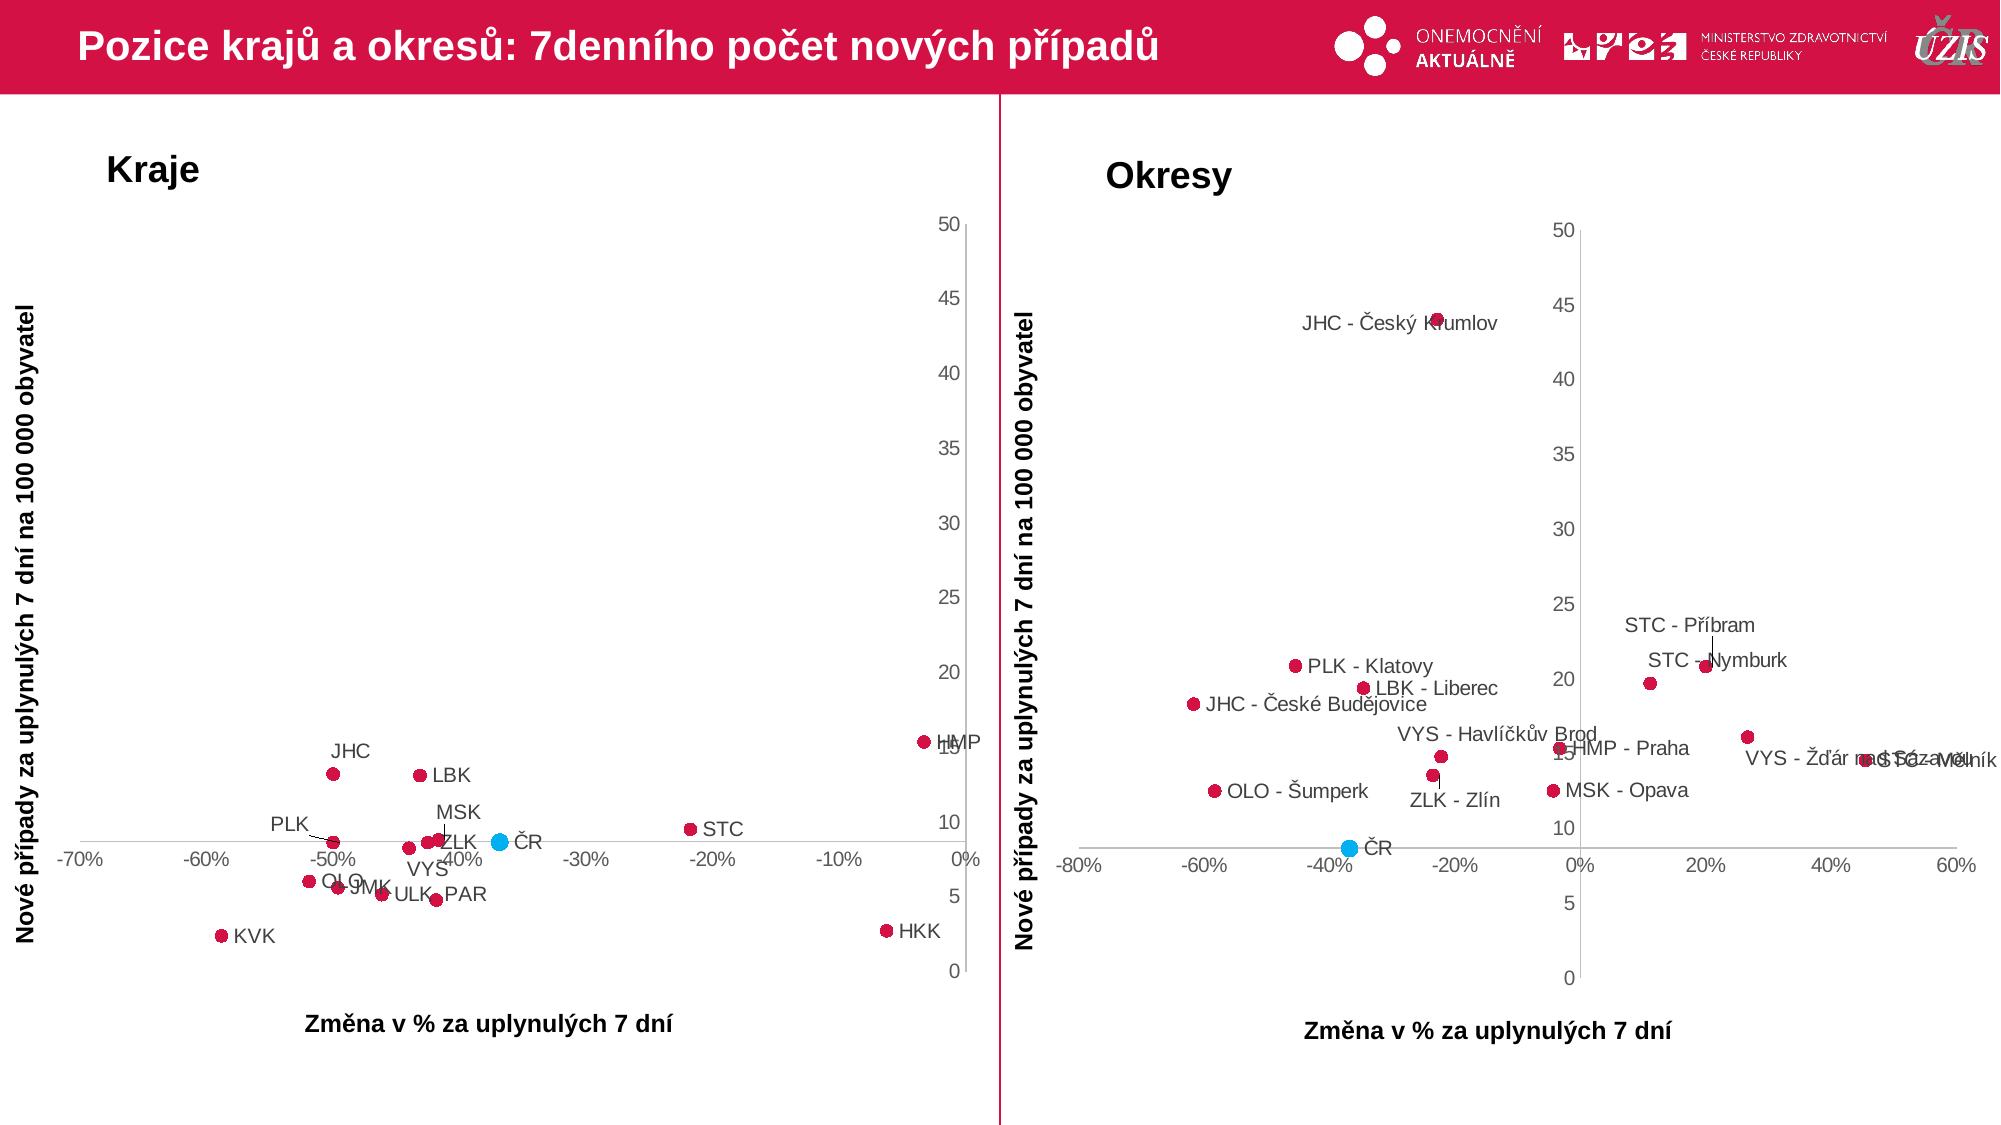

# Pozice krajů a okresů: 7denního počet nových případů
Kraje
Okresy

### Chart

| Category | 7denni incr |
|---|---|

### Chart

| Category | 7denni incr |
|---|---|
Nové případy za uplynulých 7 dní na 100 000 obyvatel
Nové případy za uplynulých 7 dní na 100 000 obyvatel
Změna v % za uplynulých 7 dní
Změna v % za uplynulých 7 dní